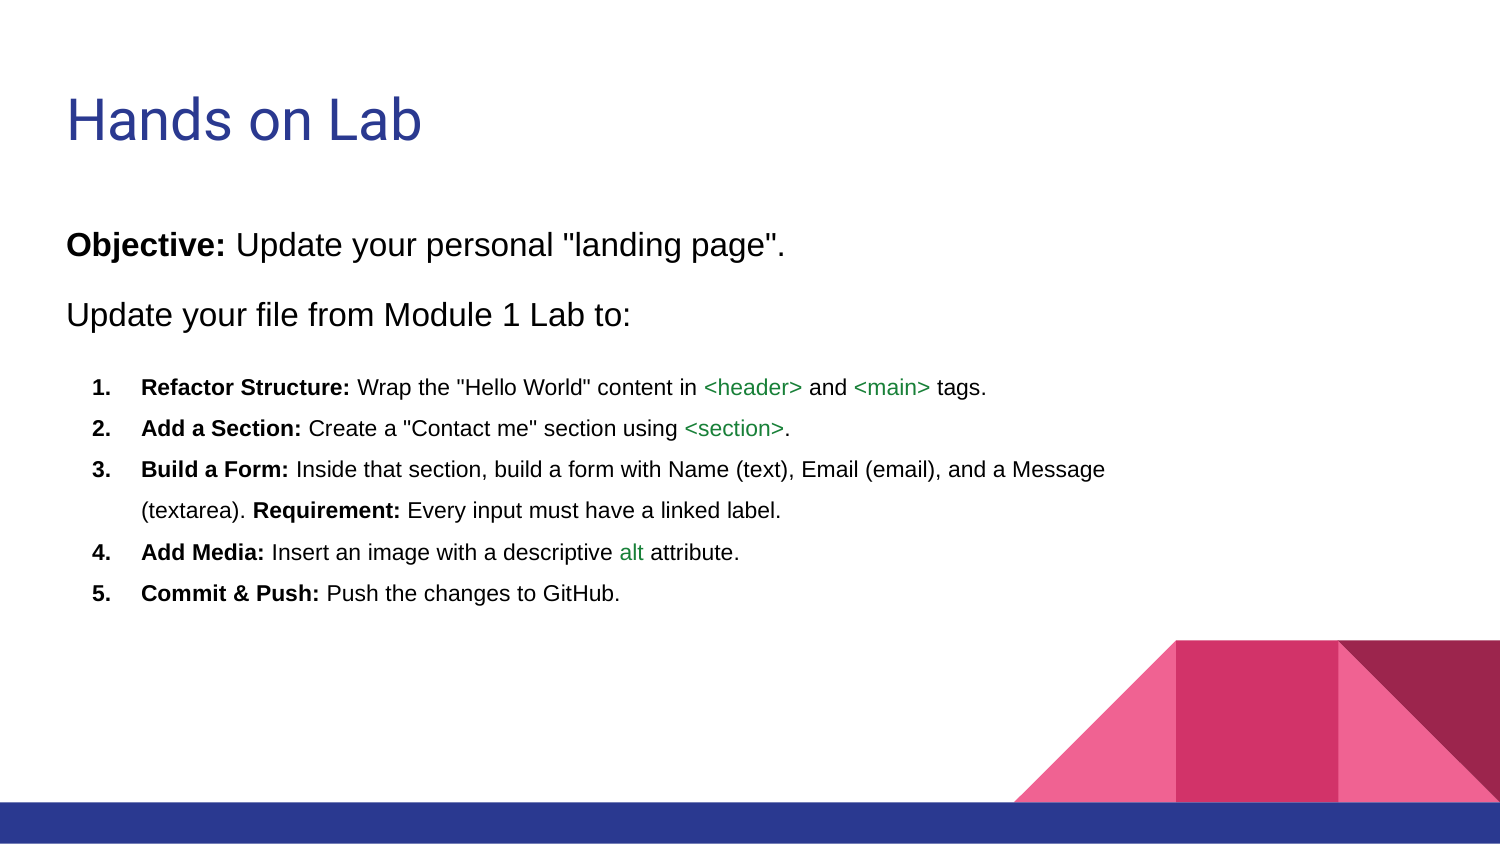

# Hands on Lab
Objective: Update your personal "landing page".
Update your file from Module 1 Lab to:
Refactor Structure: Wrap the "Hello World" content in <header> and <main> tags.
Add a Section: Create a "Contact me" section using <section>.
Build a Form: Inside that section, build a form with Name (text), Email (email), and a Message (textarea). Requirement: Every input must have a linked label.
Add Media: Insert an image with a descriptive alt attribute.
Commit & Push: Push the changes to GitHub.